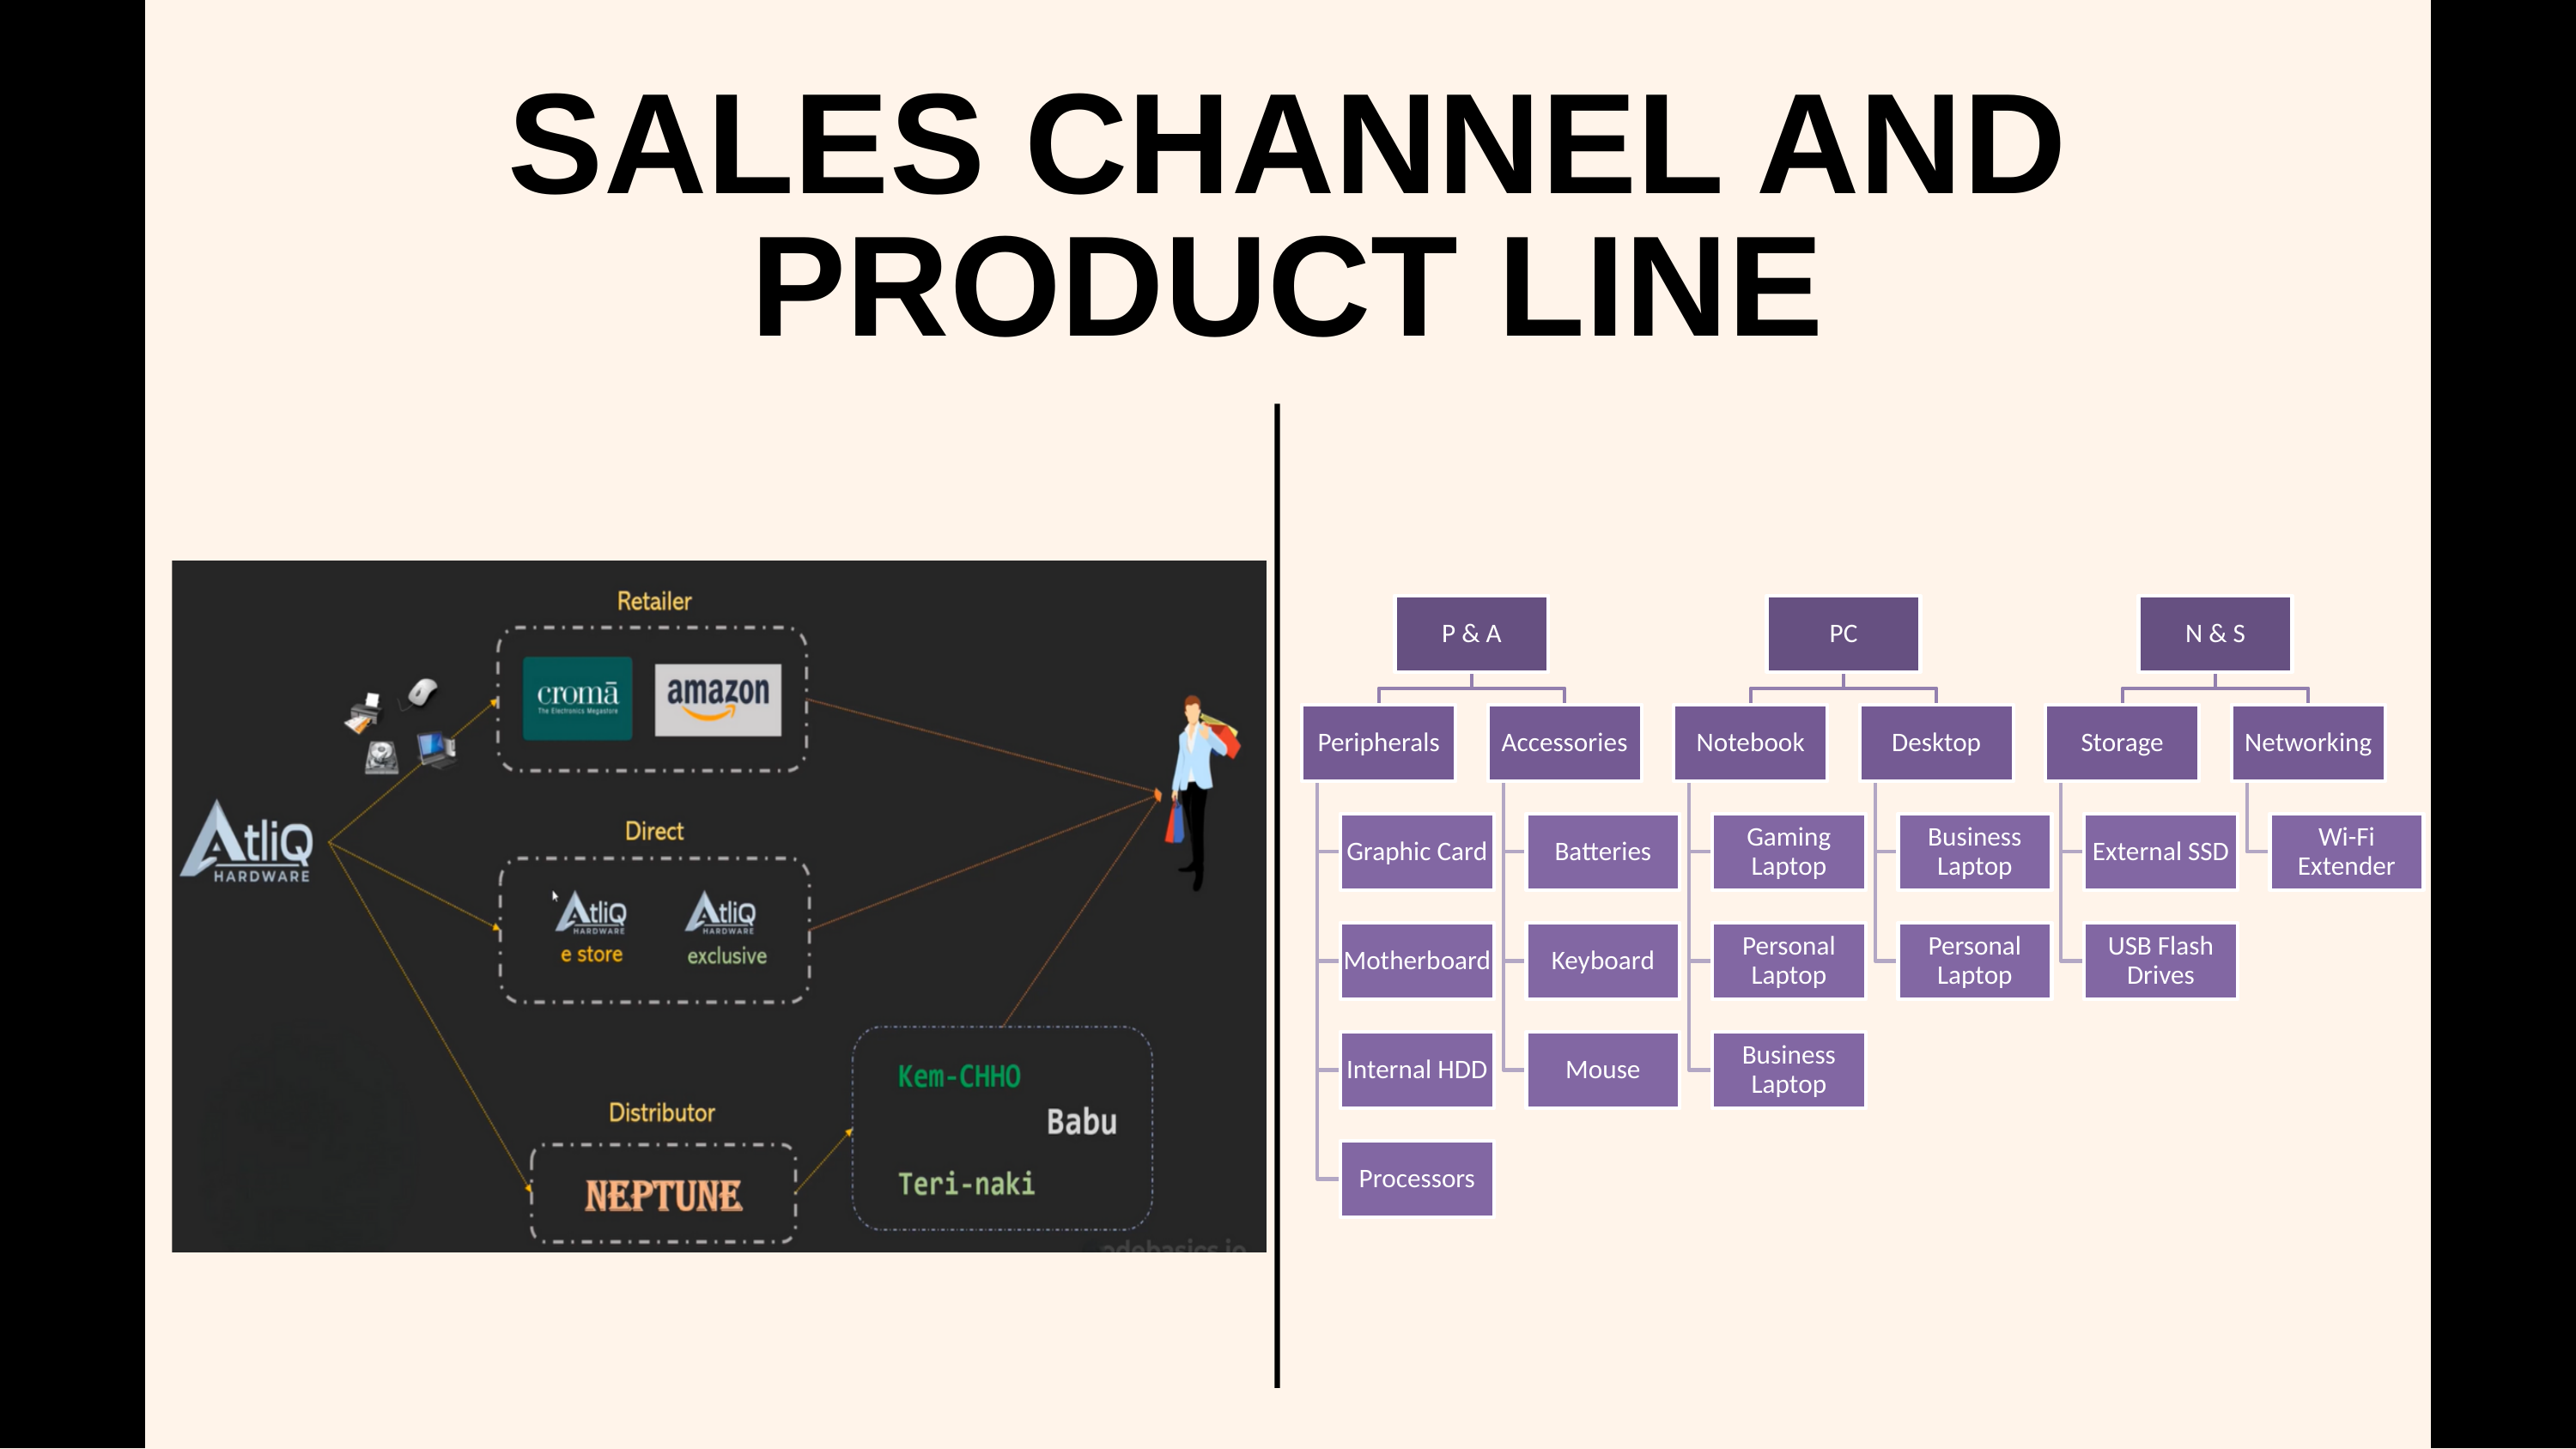

SALES CHANNEL AND PRODUCT LINE

P & A
Peripherals
Graphic Card
Motherboard
Internal HDD
Processors
Accessories
Batteries
Keyboard
Mouse
PC
Notebook
Gaming Laptop
Personal Laptop
Business Laptop
Desktop
Business Laptop
Personal Laptop
N & S
Storage
External SSD
USB Flash Drives
Networking
Wi-Fi Extender